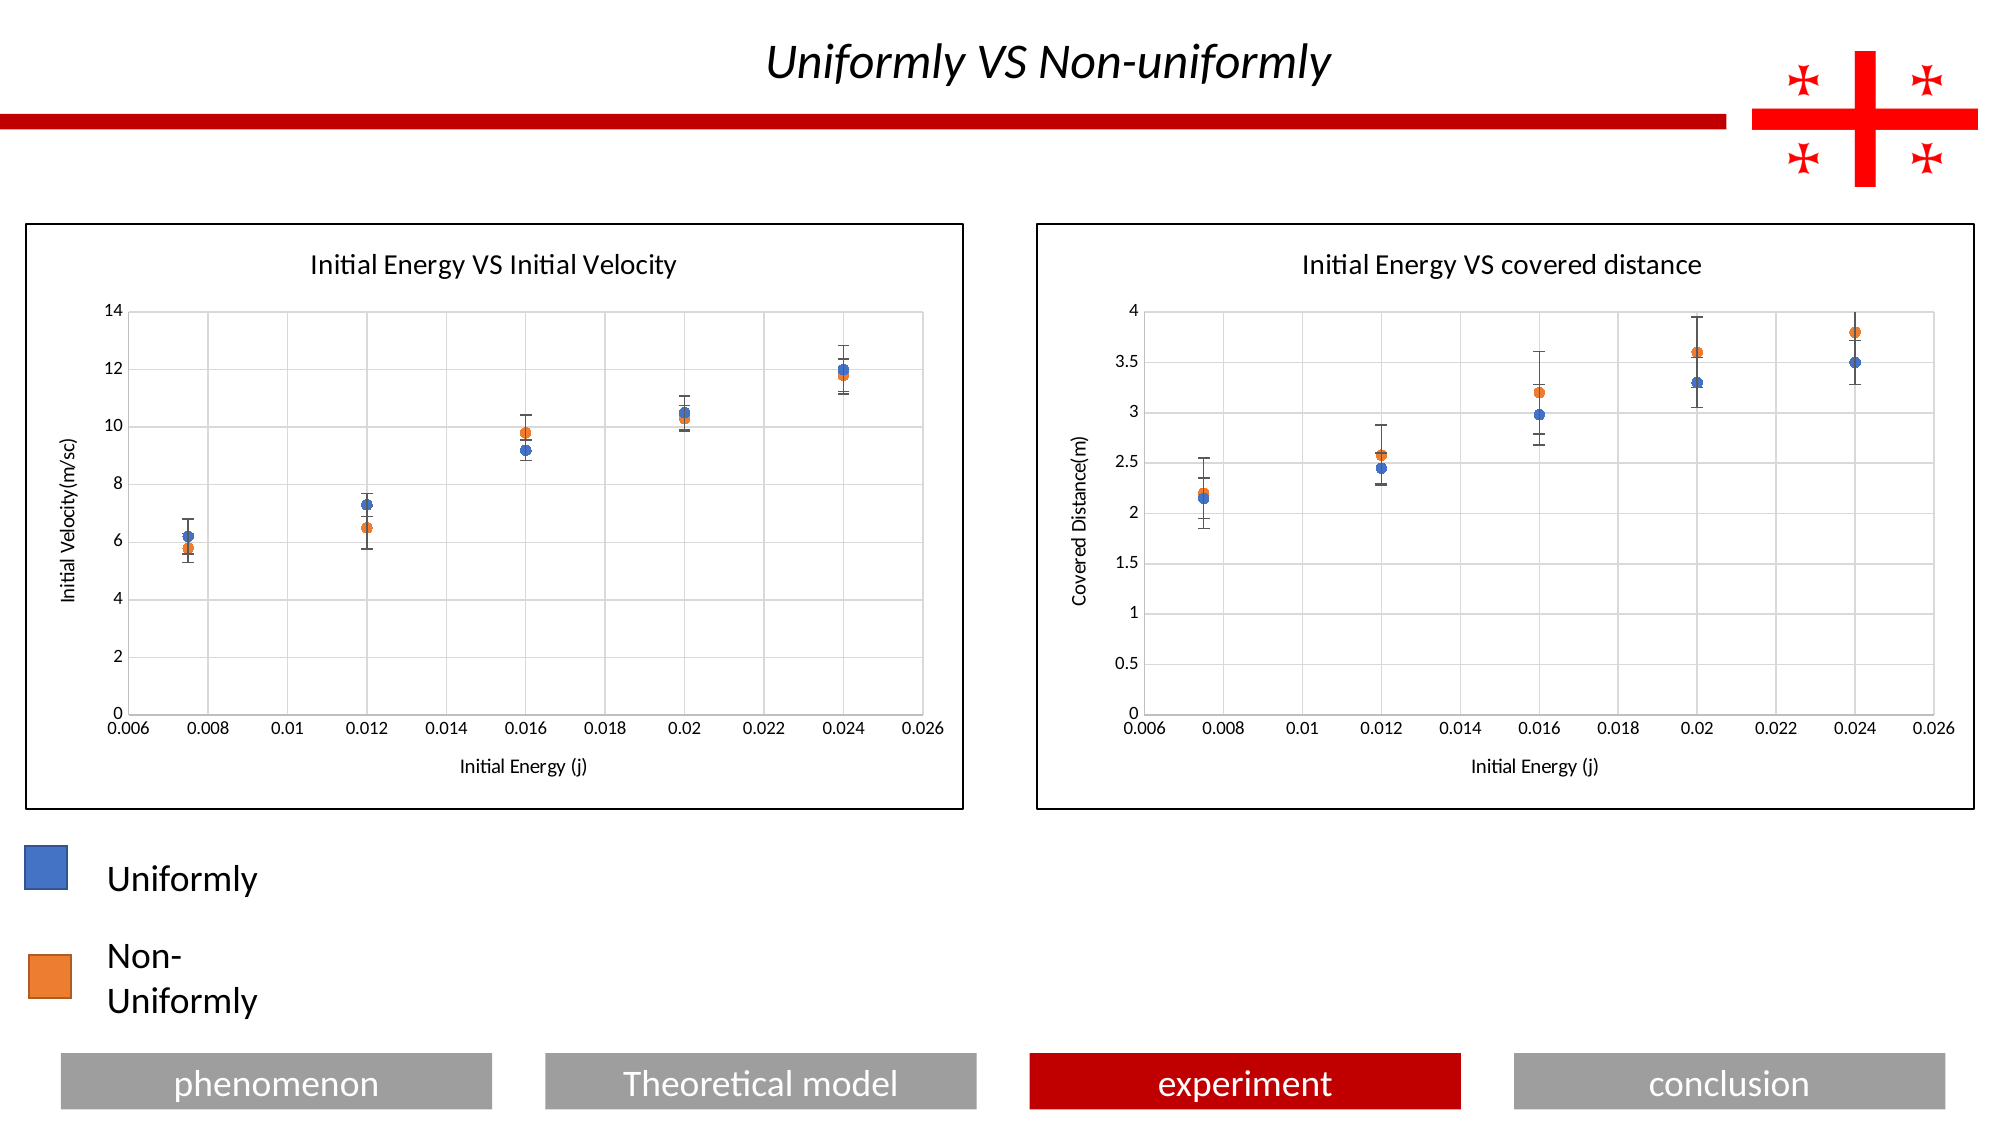

Uniformly VS Non-uniformly

### Chart: Initial Energy VS Initial Velocity

| Category |  |  |
|---|---|---|

### Chart: Initial Energy VS covered distance

| Category |  |  |
|---|---|---|
Uniformly
Non-Uniformly